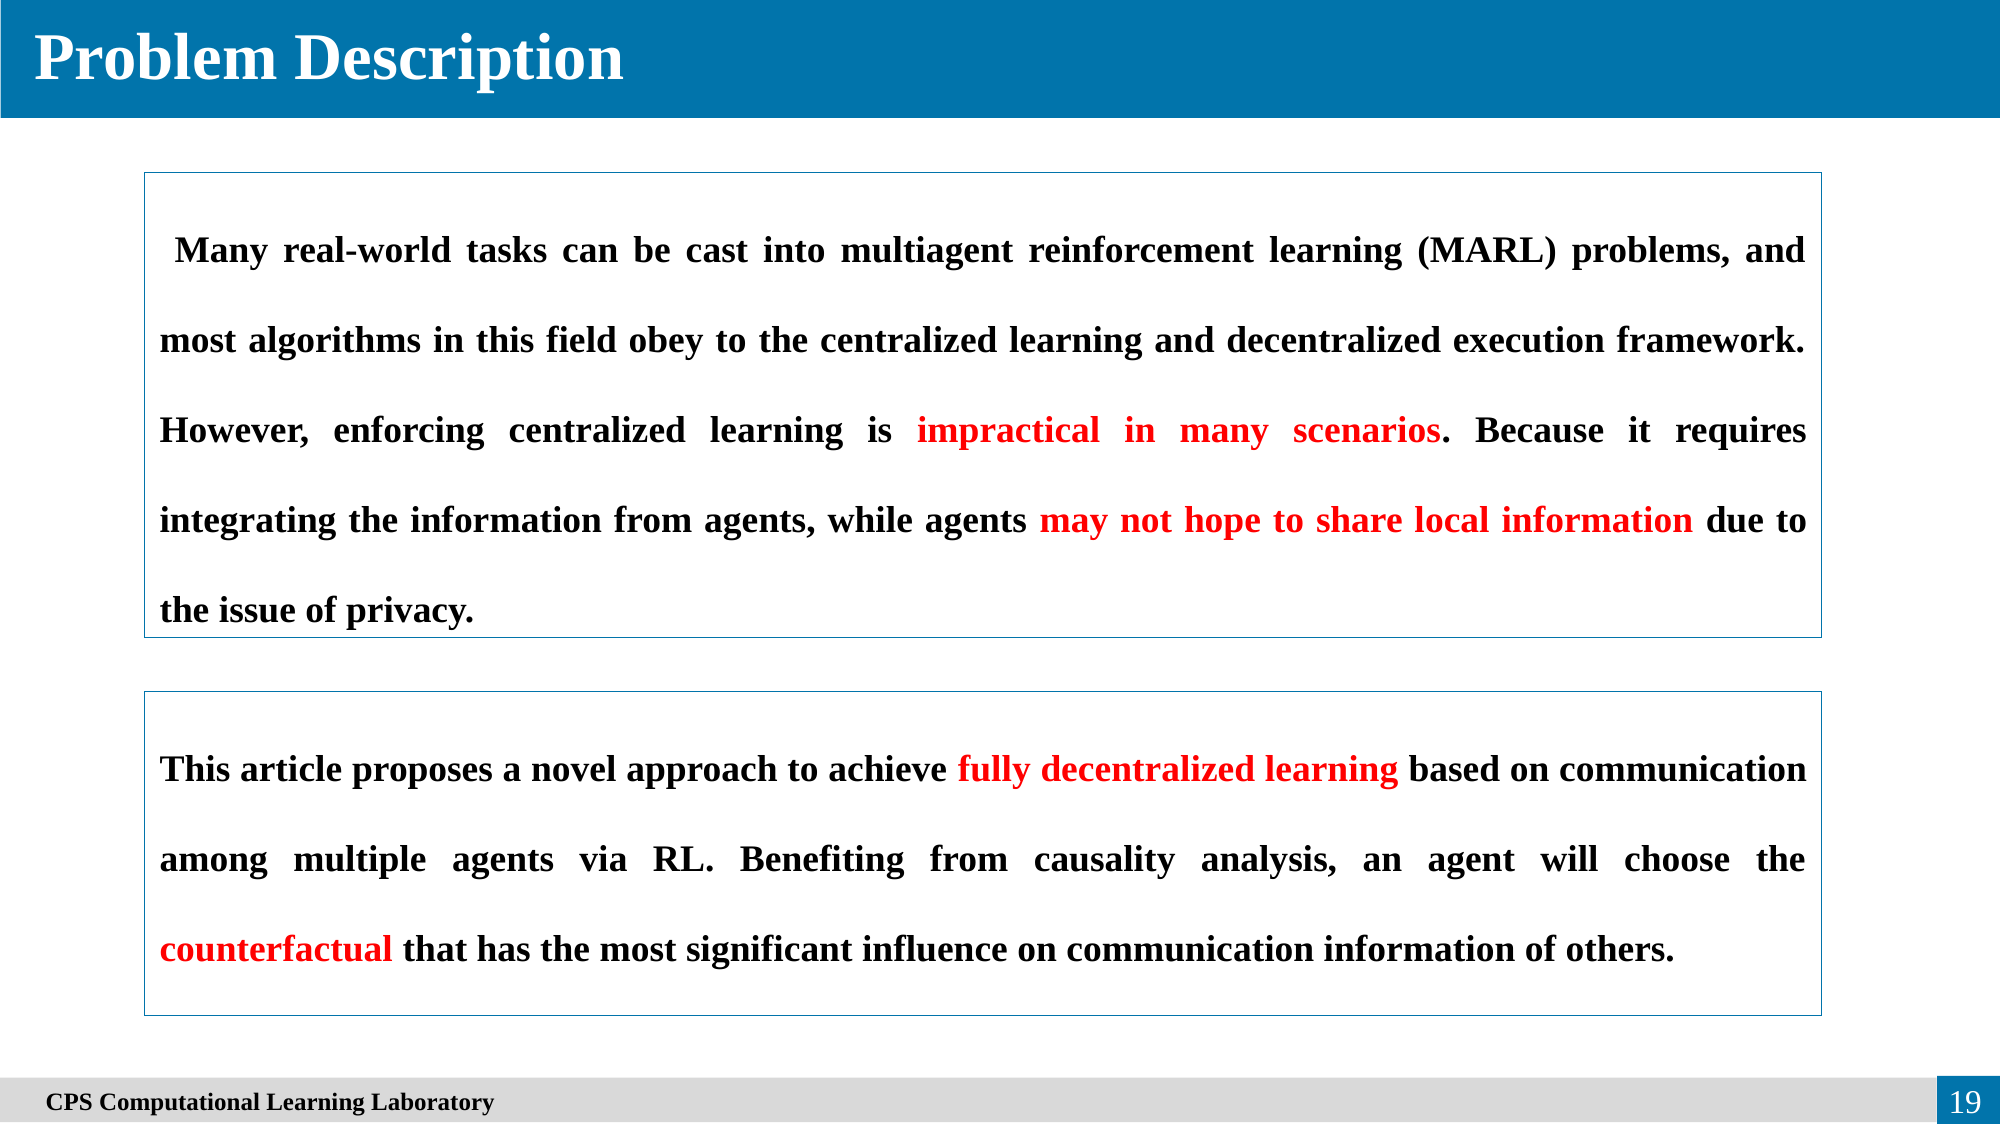

Problem Description
 Many real-world tasks can be cast into multiagent reinforcement learning (MARL) problems, and most algorithms in this field obey to the centralized learning and decentralized execution framework. However, enforcing centralized learning is impractical in many scenarios. Because it requires integrating the information from agents, while agents may not hope to share local information due to the issue of privacy.
This article proposes a novel approach to achieve fully decentralized learning based on communication among multiple agents via RL. Benefiting from causality analysis, an agent will choose the counterfactual that has the most significant influence on communication information of others.
19
　CPS Computational Learning Laboratory